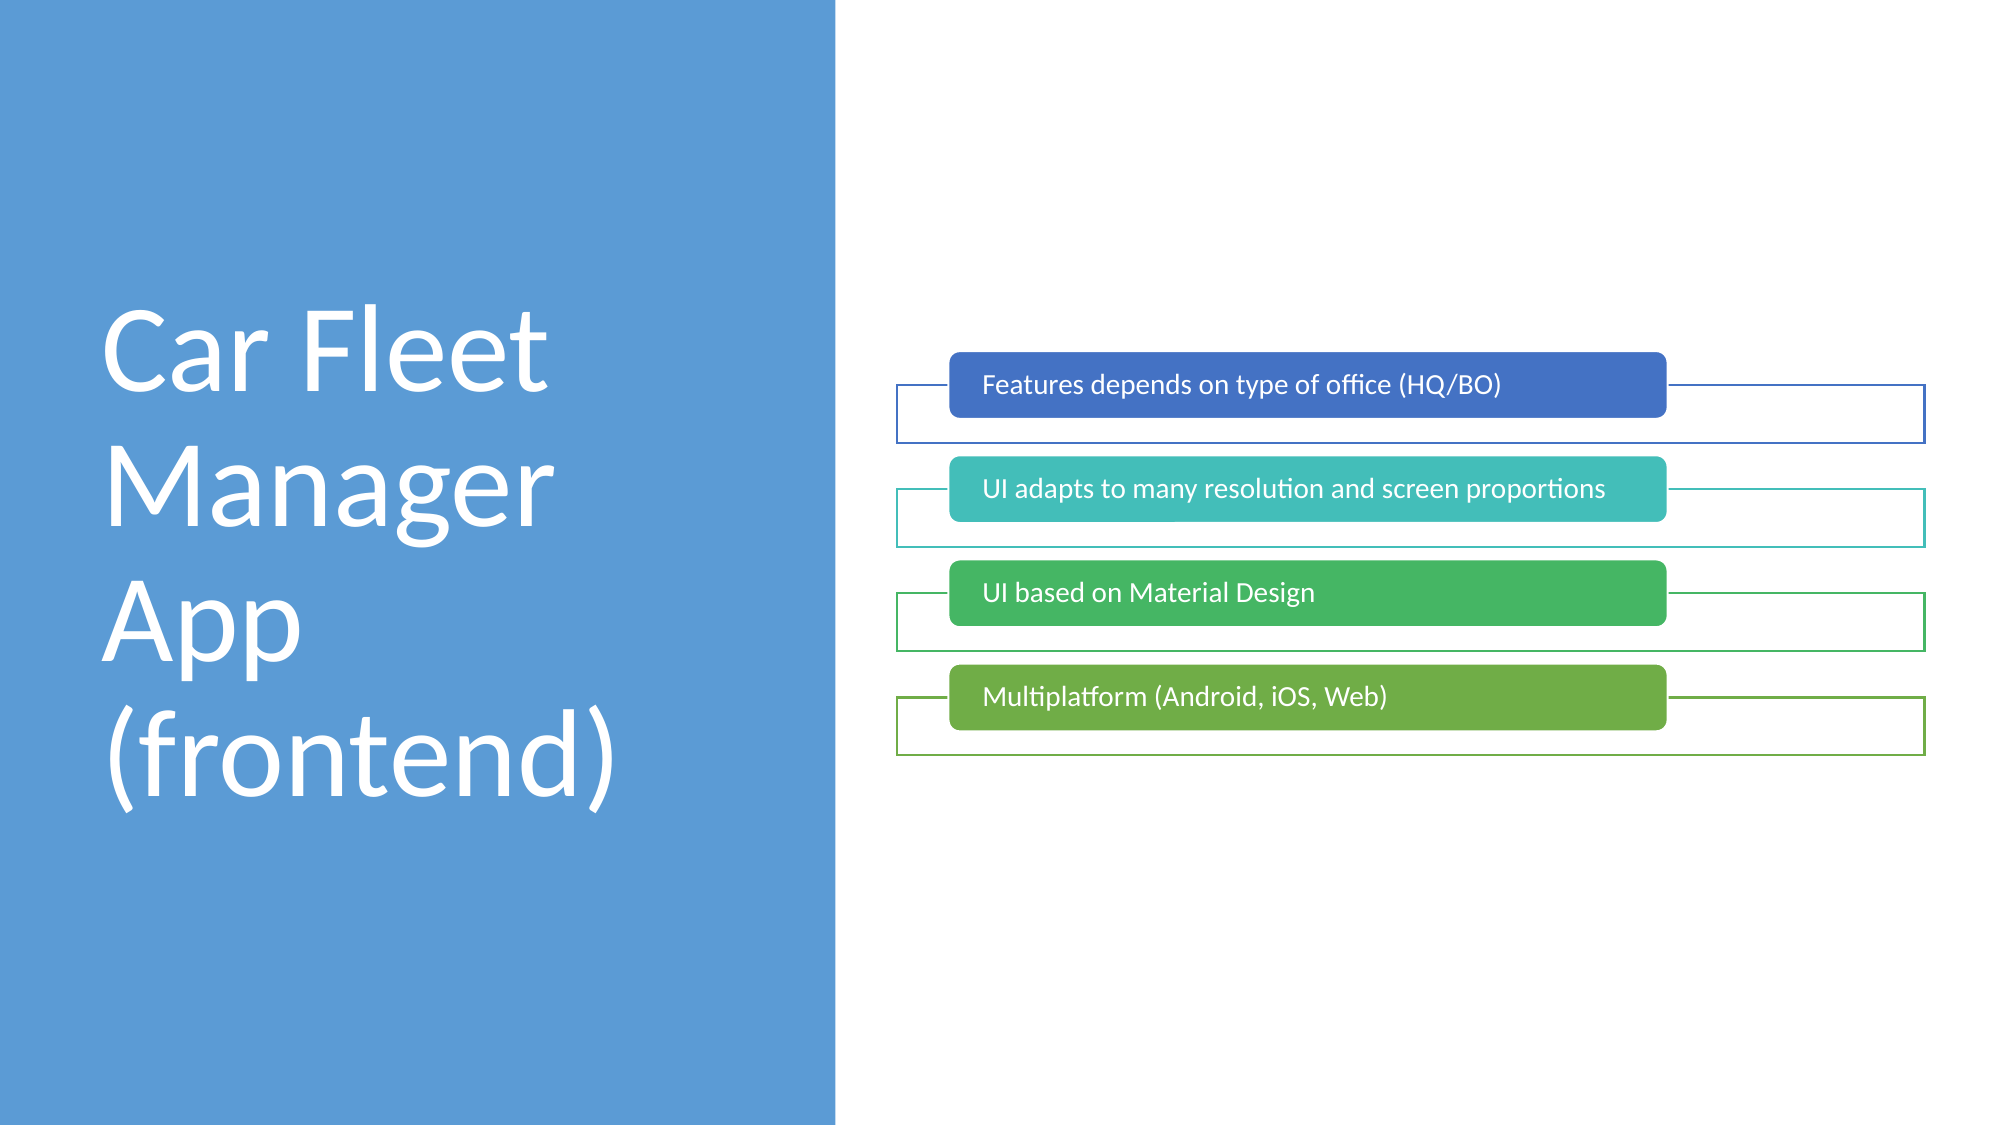

# Car Fleet Manager App (frontend)
Features depends on type of office (HQ/BO)
UI adapts to many resolution and screen proportions
UI based on Material Design
Multiplatform (Android, iOS, Web)